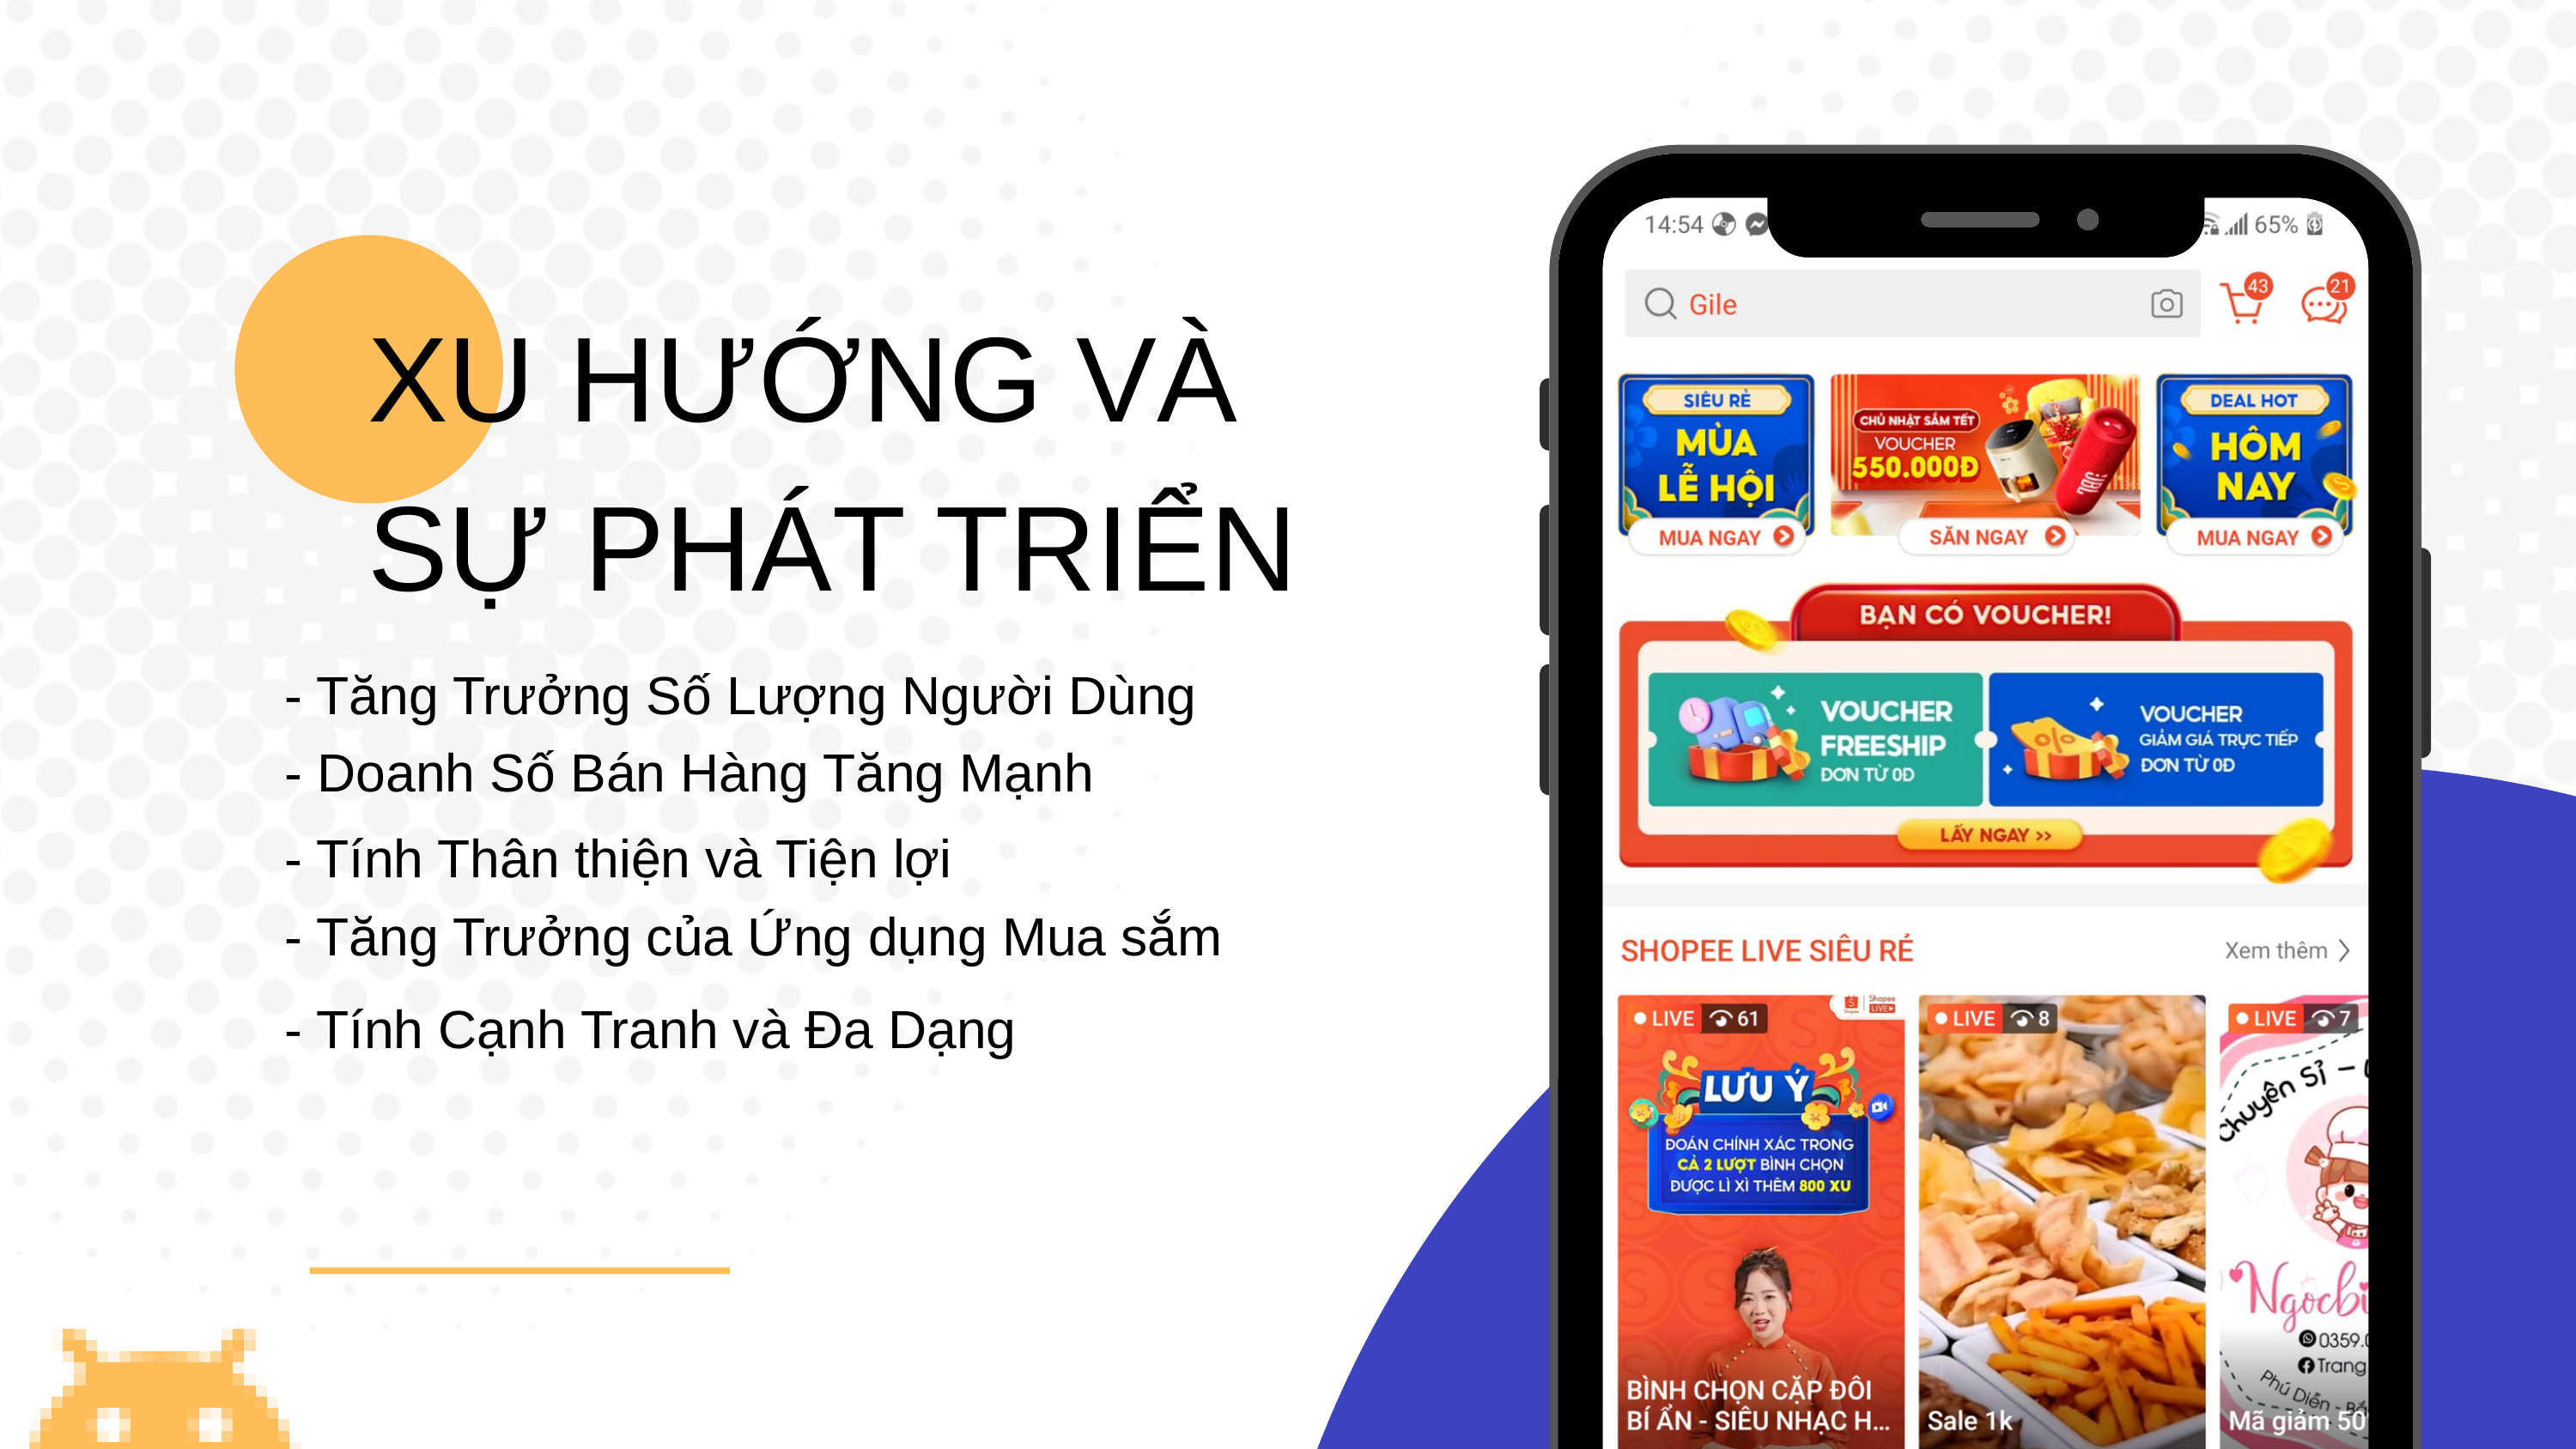

XU HƯỚNG VÀ
SỰ PHÁT TRIỂN
- Tăng Trưởng Số Lượng Người Dùng
- Doanh Số Bán Hàng Tăng Mạnh

- Tính Thân thiện và Tiện lợi
- Tăng Trưởng của Ứng dụng Mua sắm
- Tính Cạnh Tranh và Đa Dạng